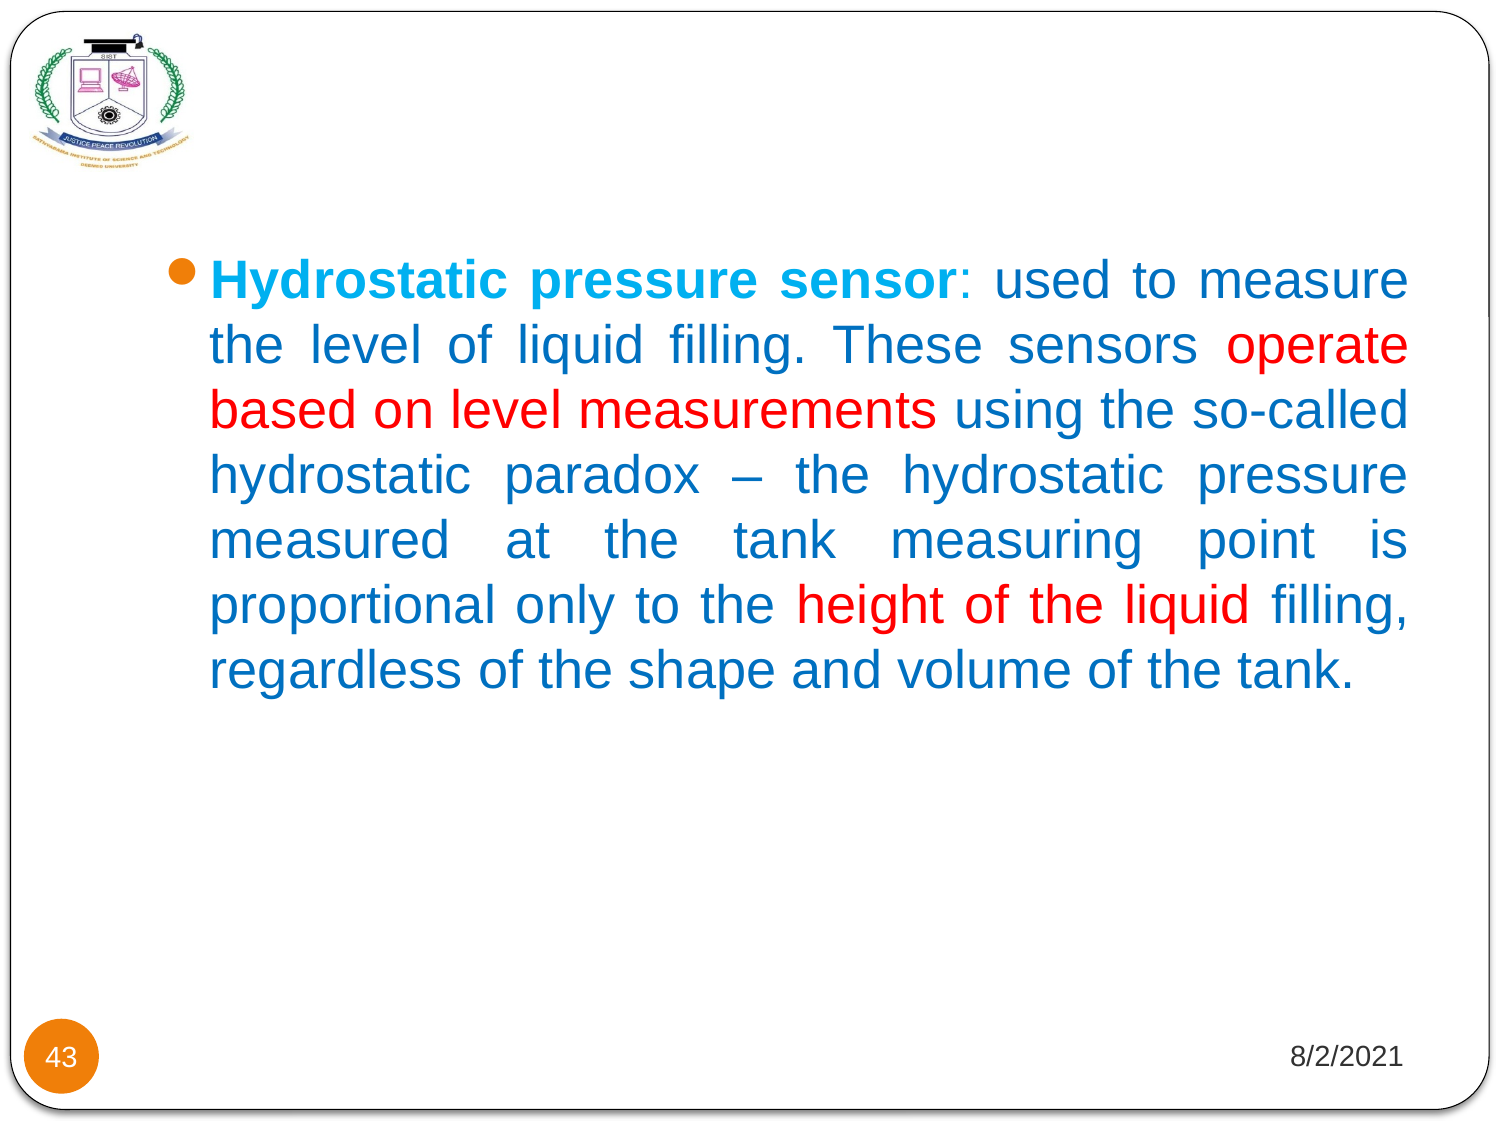

#
Hydrostatic pressure sensor: used to measure the level of liquid filling. These sensors operate based on level measurements using the so-called hydrostatic paradox – the hydrostatic pressure measured at the tank measuring point is proportional only to the height of the liquid filling, regardless of the shape and volume of the tank.

8/2/2021
43